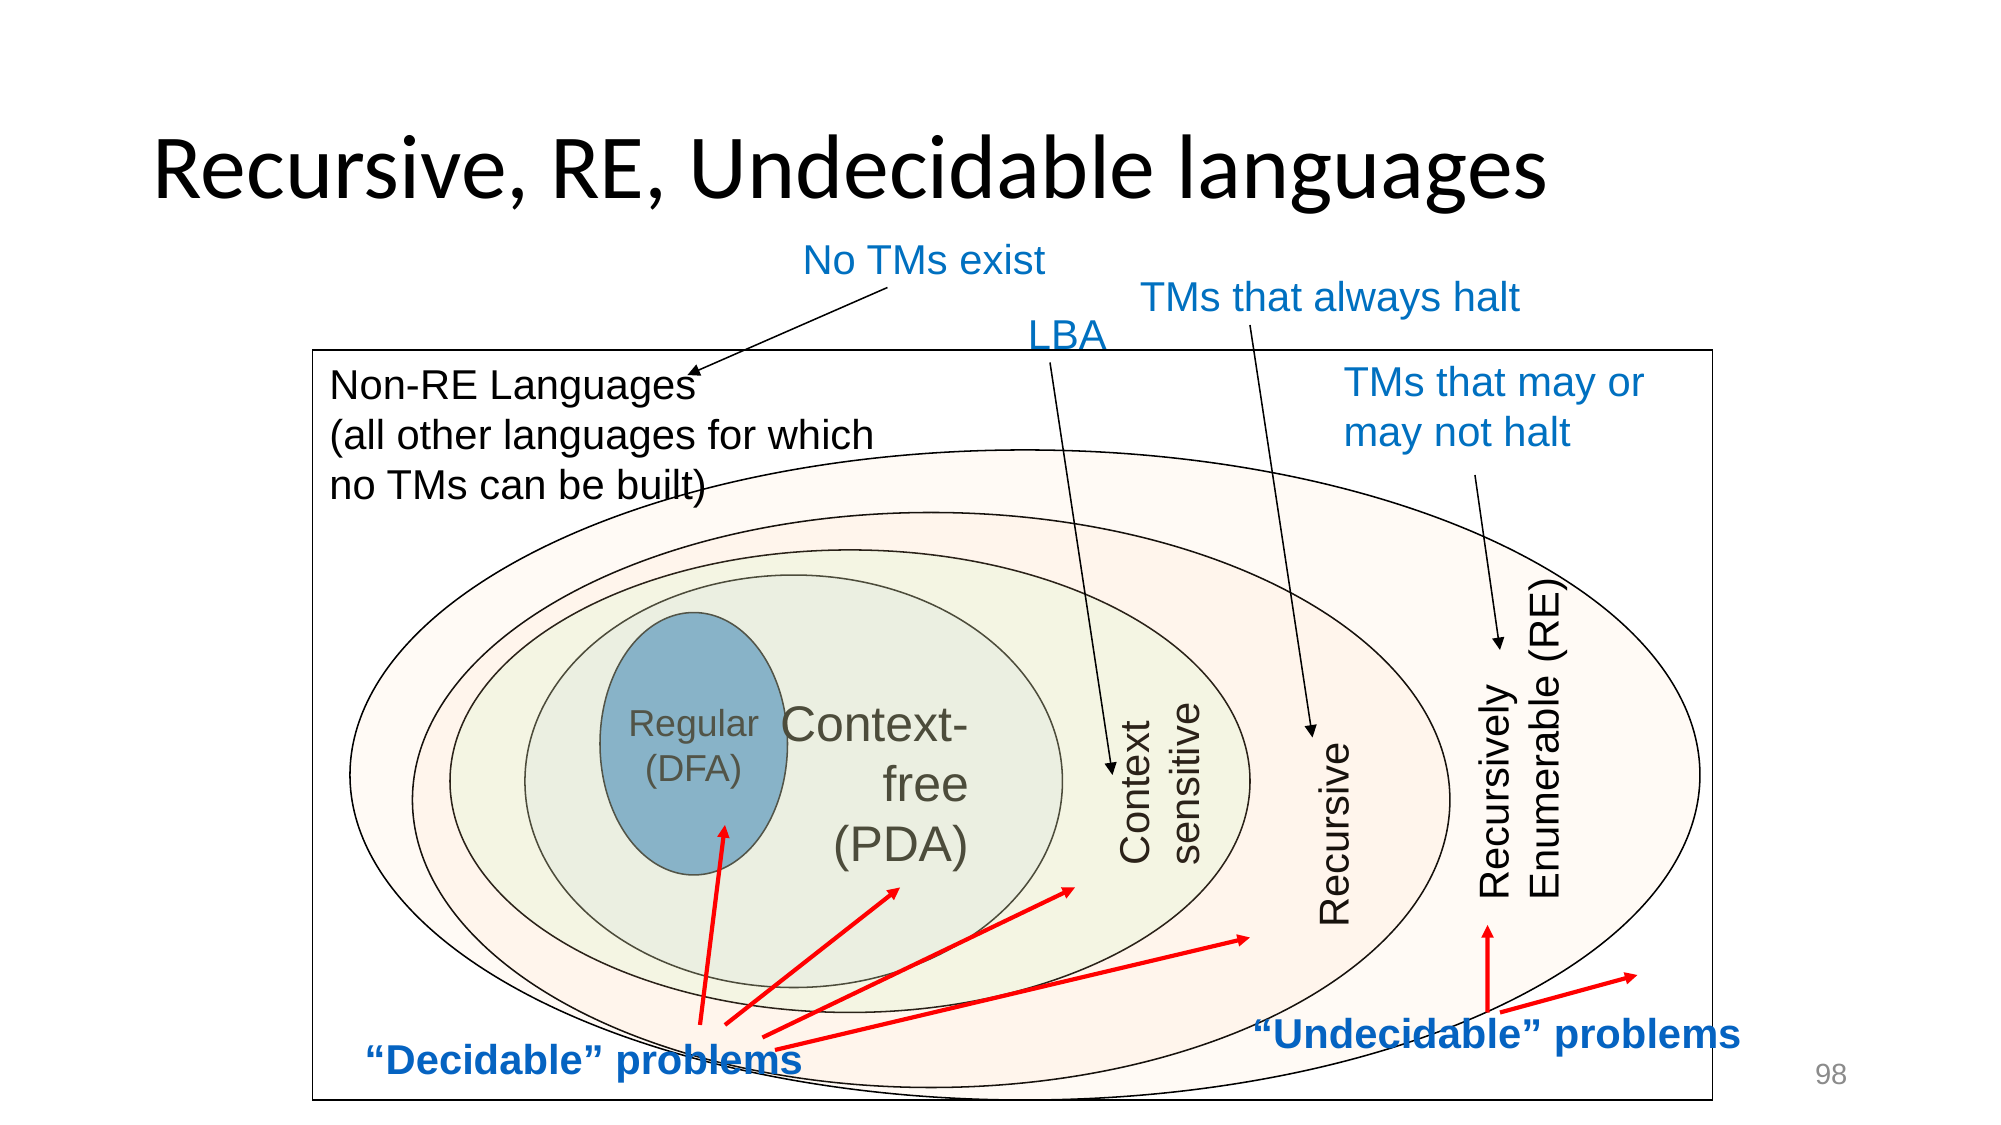

# Recursive, RE, Undecidable languages
No TMs exist
TMs that always halt

LBA

TMs that may or
may not halt

Non-RE Languages
(all other languages for which
no TMs can be built)

Context-
free
(PDA)
Regular
(DFA)
Recursively
Enumerable (RE)
Context
sensitive
Recursive

“Undecidable” problems
“Decidable” problems
98